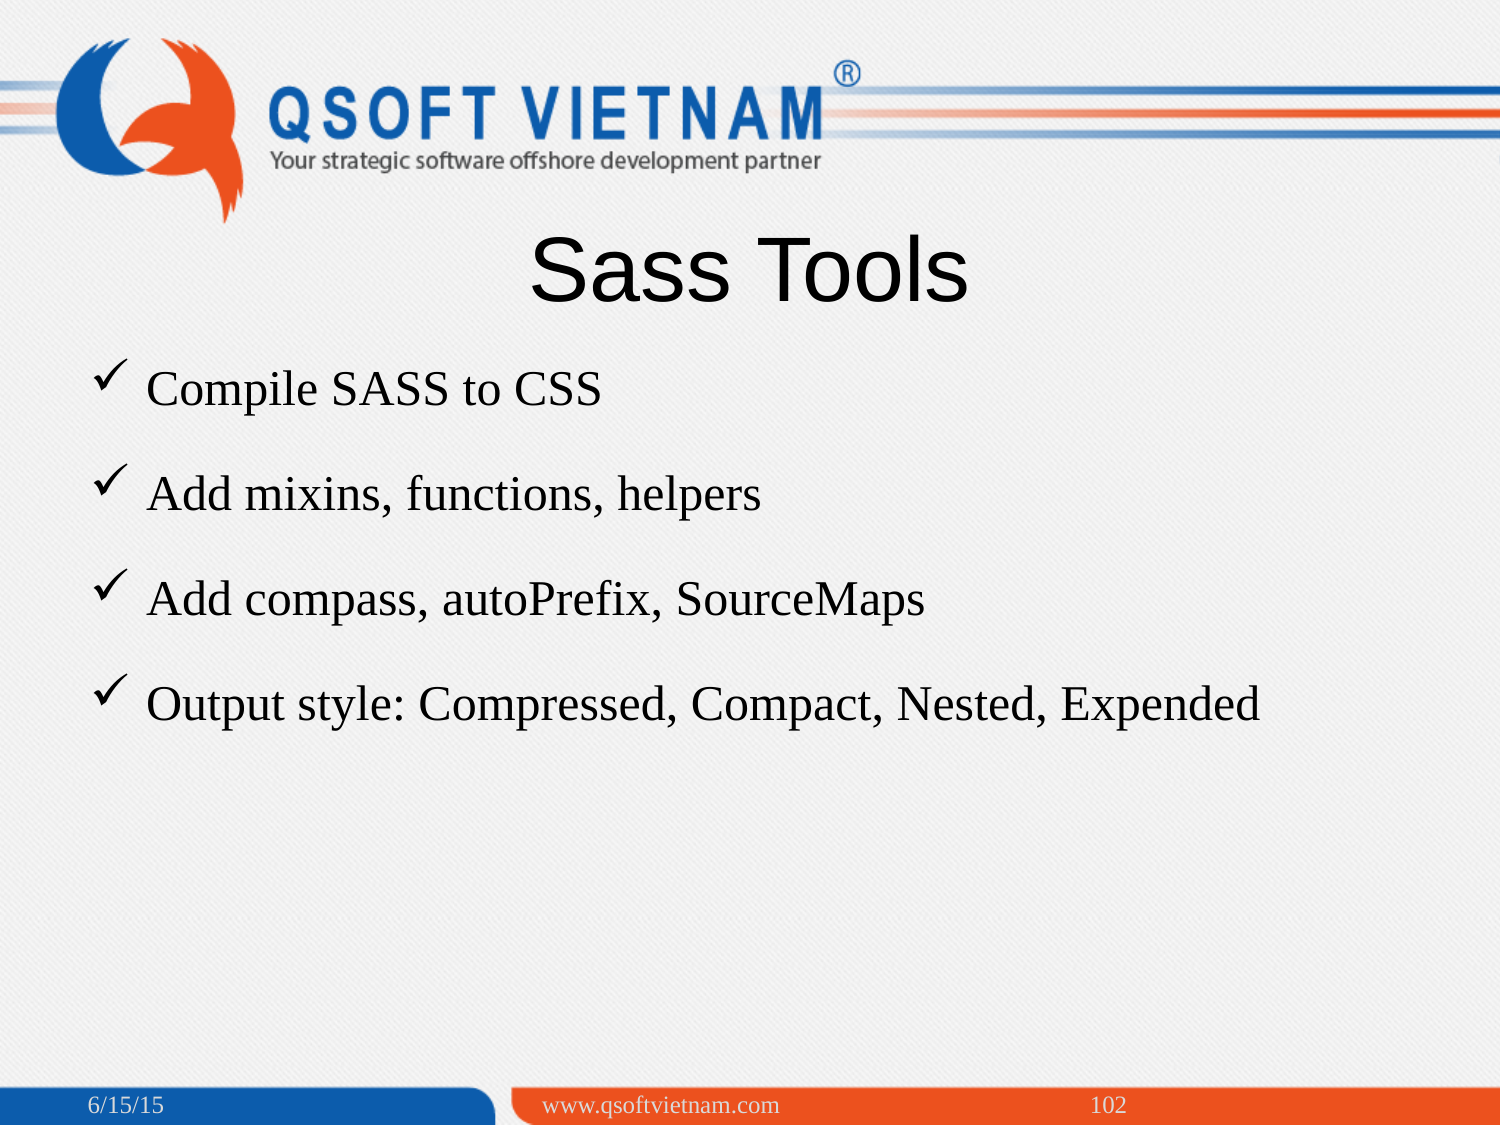

Sass Tools
Compile SASS to CSS

Add mixins, functions, helpers

Add compass, autoPrefix, SourceMaps

Output style: Compressed, Compact, Nested, Expended

6/15/15
www.qsoftvietnam.com
102